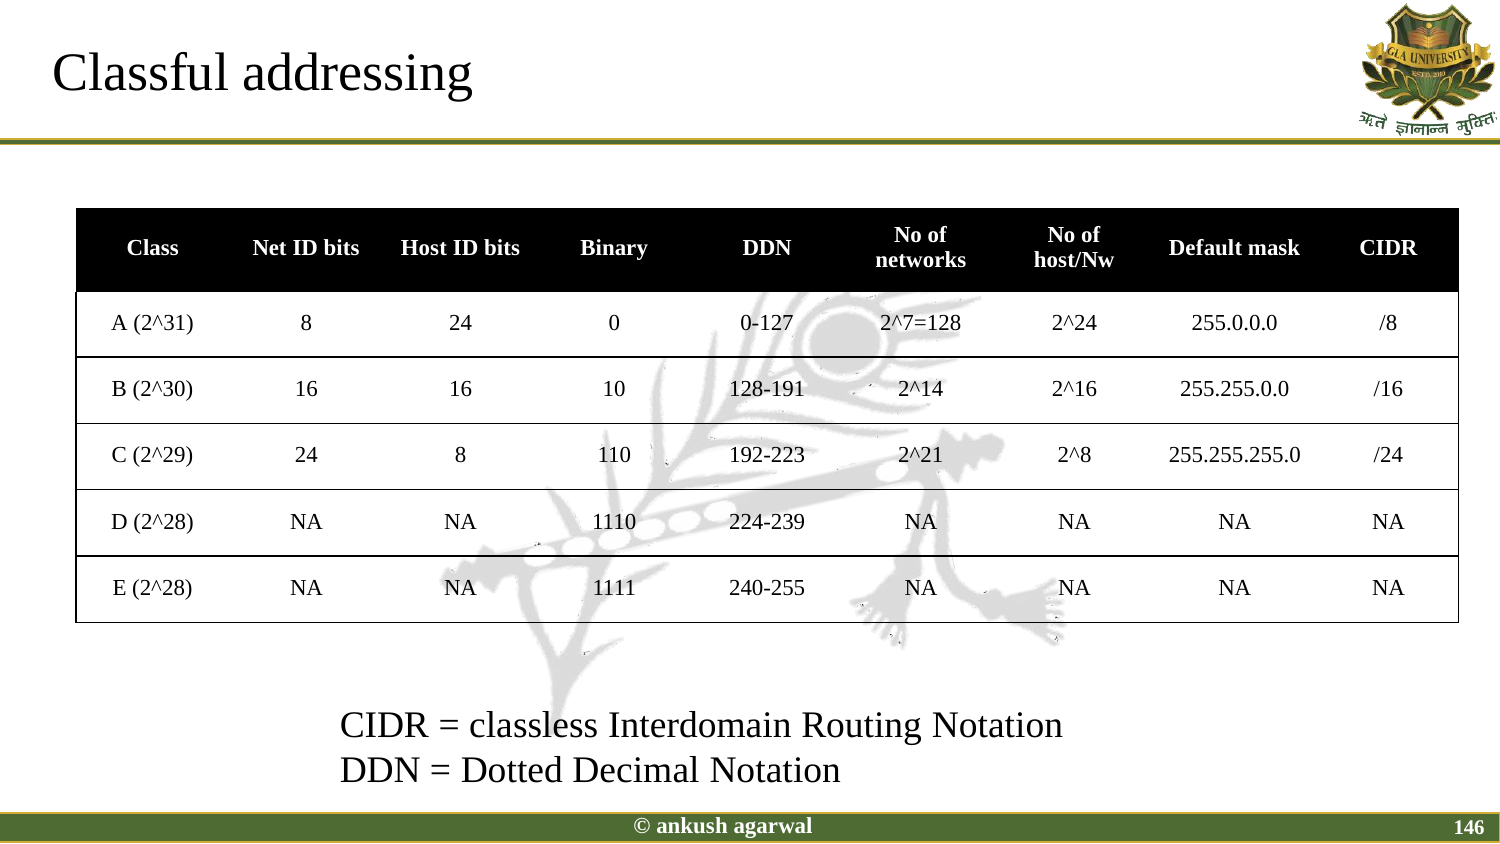

# Classful addressing
| Class | Net ID bits | Host ID bits | Binary | DDN | No of networks | No of host/Nw | Default mask | CIDR |
| --- | --- | --- | --- | --- | --- | --- | --- | --- |
| A (2^31) | 8 | 24 | 0 | 0-127 | 2^7=128 | 2^24 | 255.0.0.0 | /8 |
| B (2^30) | 16 | 16 | 10 | 128-191 | 2^14 | 2^16 | 255.255.0.0 | /16 |
| C (2^29) | 24 | 8 | 110 | 192-223 | 2^21 | 2^8 | 255.255.255.0 | /24 |
| D (2^28) | NA | NA | 1110 | 224-239 | NA | NA | NA | NA |
| E (2^28) | NA | NA | 1111 | 240-255 | NA | NA | NA | NA |
CIDR = classless Interdomain Routing Notation
DDN = Dotted Decimal Notation
© ankush agarwal
146